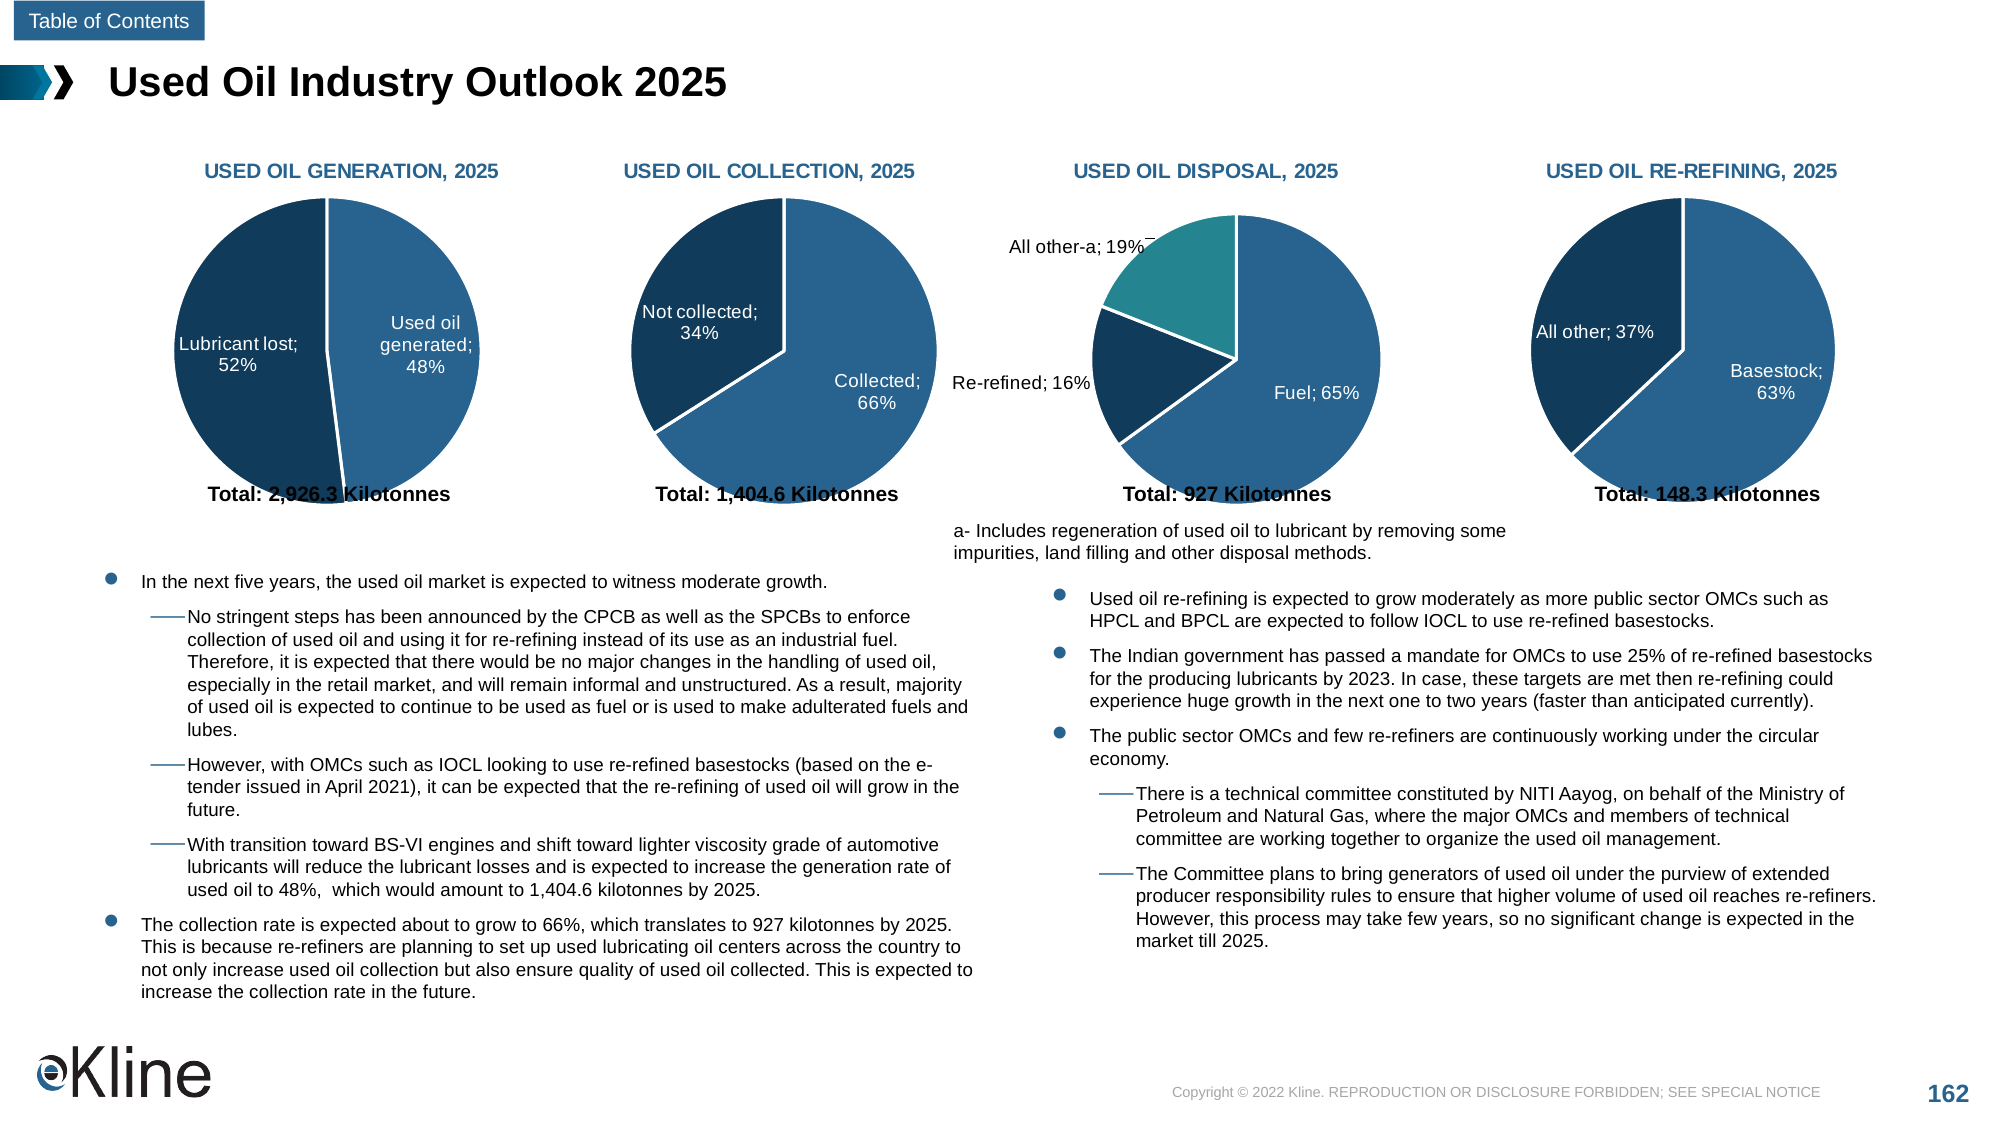

# Used Oil Industry Outlook 2025

### Chart: USED OIL GENERATION, 2025

| Category | Sales |
|---|---|
| Used oil generated | 0.48 |
| Lubricant lost | 0.52 |

### Chart: USED OIL COLLECTION, 2025

| Category | Sales |
|---|---|
| Collected | 0.66 |
| Not collected | 0.34 |

### Chart: USED OIL DISPOSAL, 2025

| Category | Sales |
|---|---|
| Fuel | 0.65 |
| Re-refined | 0.16 |
| All other-a | 0.19 |

### Chart: USED OIL RE-REFINING, 2025

| Category | Sales |
|---|---|
| Basestock | 0.63 |
| All other | 0.37 |
Total: 2,926.3 Kilotonnes
Total: 1,404.6 Kilotonnes
Total: 927 Kilotonnes
Total: 148.3 Kilotonnes
a- Includes regeneration of used oil to lubricant by removing some impurities, land filling and other disposal methods.
In the next five years, the used oil market is expected to witness moderate growth.
No stringent steps has been announced by the CPCB as well as the SPCBs to enforce collection of used oil and using it for re-refining instead of its use as an industrial fuel. Therefore, it is expected that there would be no major changes in the handling of used oil, especially in the retail market, and will remain informal and unstructured. As a result, majority of used oil is expected to continue to be used as fuel or is used to make adulterated fuels and lubes.
However, with OMCs such as IOCL looking to use re-refined basestocks (based on the e-tender issued in April 2021), it can be expected that the re-refining of used oil will grow in the future.
With transition toward BS-VI engines and shift toward lighter viscosity grade of automotive lubricants will reduce the lubricant losses and is expected to increase the generation rate of used oil to 48%,  which would amount to 1,404.6 kilotonnes by 2025.
The collection rate is expected about to grow to 66%, which translates to 927 kilotonnes by 2025. This is because re-refiners are planning to set up used lubricating oil centers across the country to not only increase used oil collection but also ensure quality of used oil collected. This is expected to increase the collection rate in the future.
Used oil re-refining is expected to grow moderately as more public sector OMCs such as HPCL and BPCL are expected to follow IOCL to use re-refined basestocks.
The Indian government has passed a mandate for OMCs to use 25% of re-refined basestocks for the producing lubricants by 2023. In case, these targets are met then re-refining could experience huge growth in the next one to two years (faster than anticipated currently).
The public sector OMCs and few re-refiners are continuously working under the circular economy.
There is a technical committee constituted by NITI Aayog, on behalf of the Ministry of Petroleum and Natural Gas, where the major OMCs and members of technical committee are working together to organize the used oil management.
The Committee plans to bring generators of used oil under the purview of extended producer responsibility rules to ensure that higher volume of used oil reaches re-refiners. However, this process may take few years, so no significant change is expected in the market till 2025.